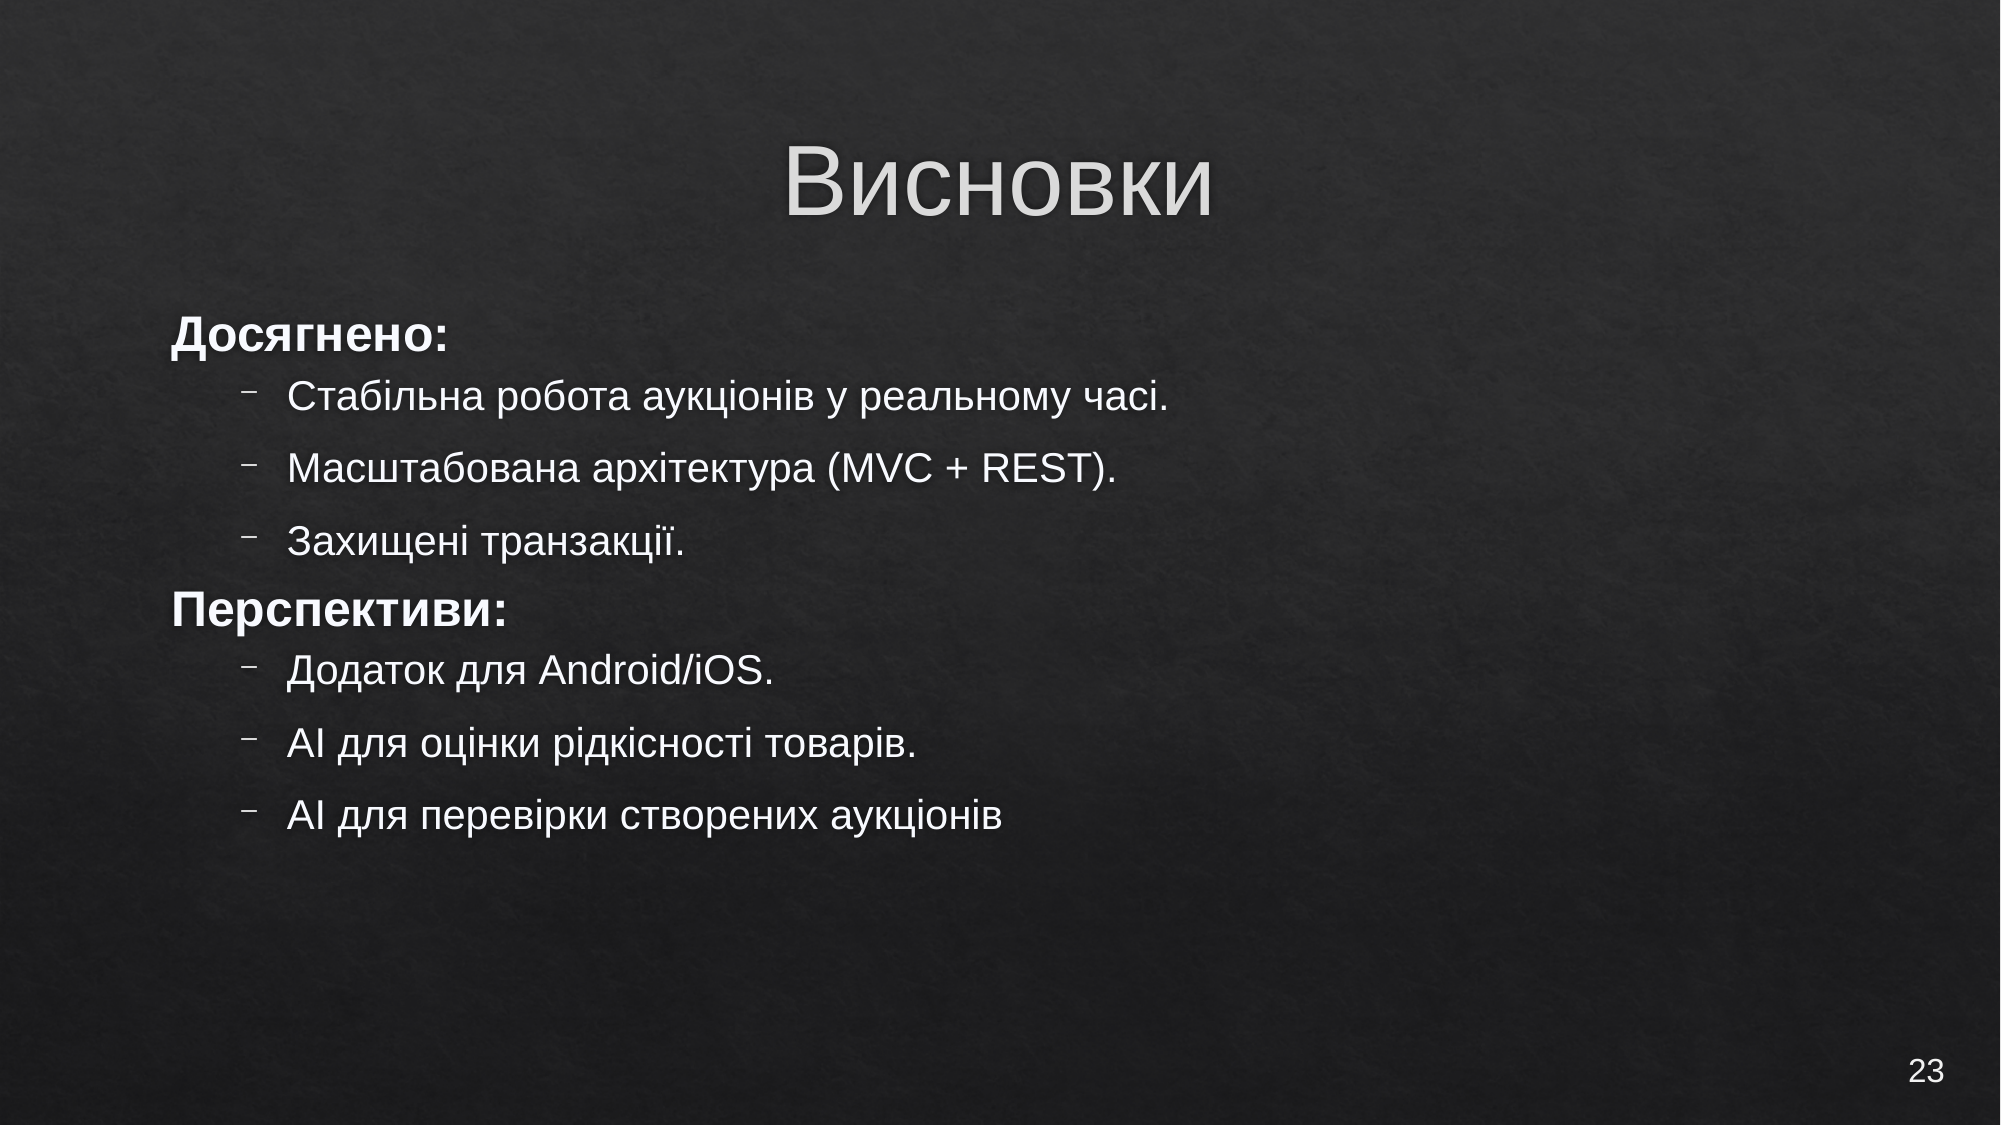

# Висновки
Досягнено:
Стабільна робота аукціонів у реальному часі.
Масштабована архітектура (MVC + REST).
Захищені транзакції.
Перспективи:
Додаток для Android/iOS.
AI для оцінки рідкісності товарів.
AI для перевірки створених аукціонів

23